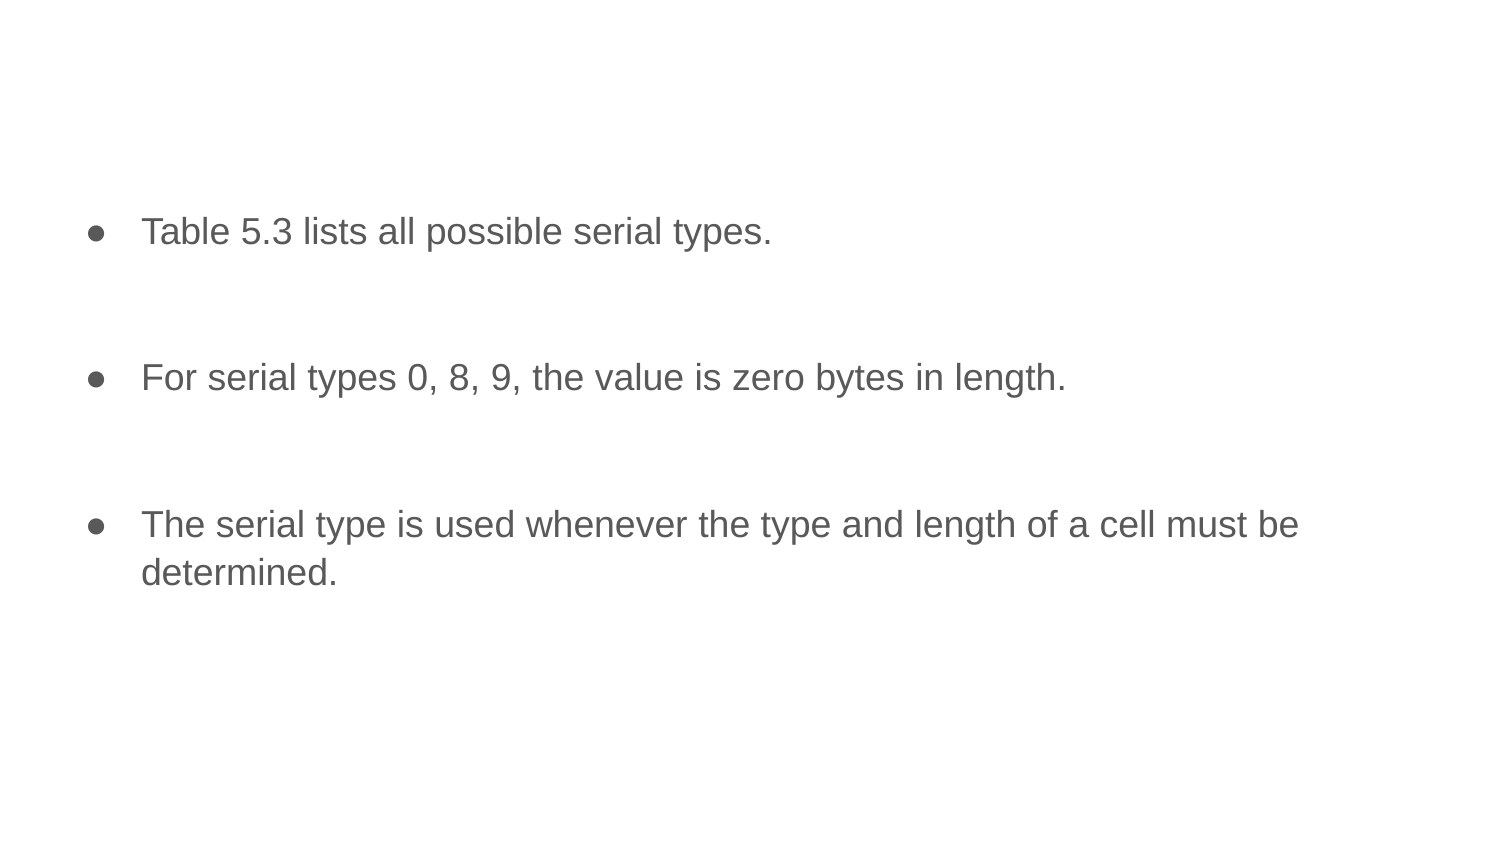

#
Table 5.3 lists all possible serial types.

For serial types 0, 8, 9, the value is zero bytes in length.

The serial type is used whenever the type and length of a cell must be determined.